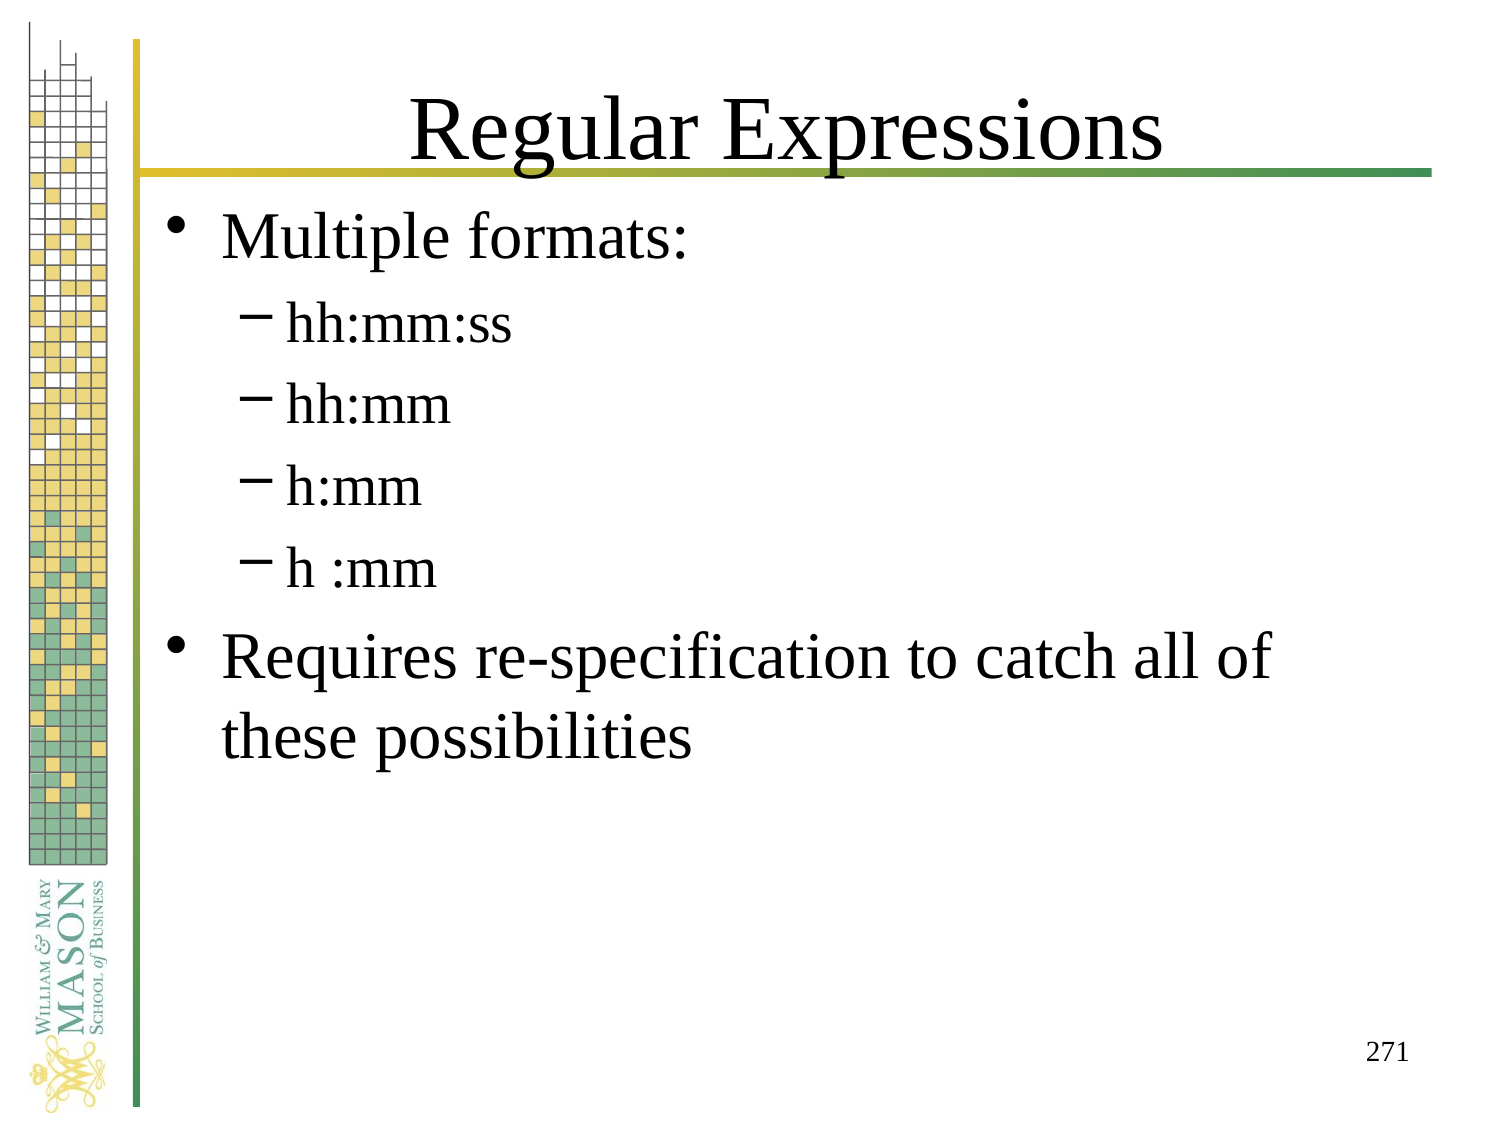

# Regular Expressions
Multiple formats:
hh:mm:ss
hh:mm
h:mm
h :mm
Requires re-specification to catch all of these possibilities
271